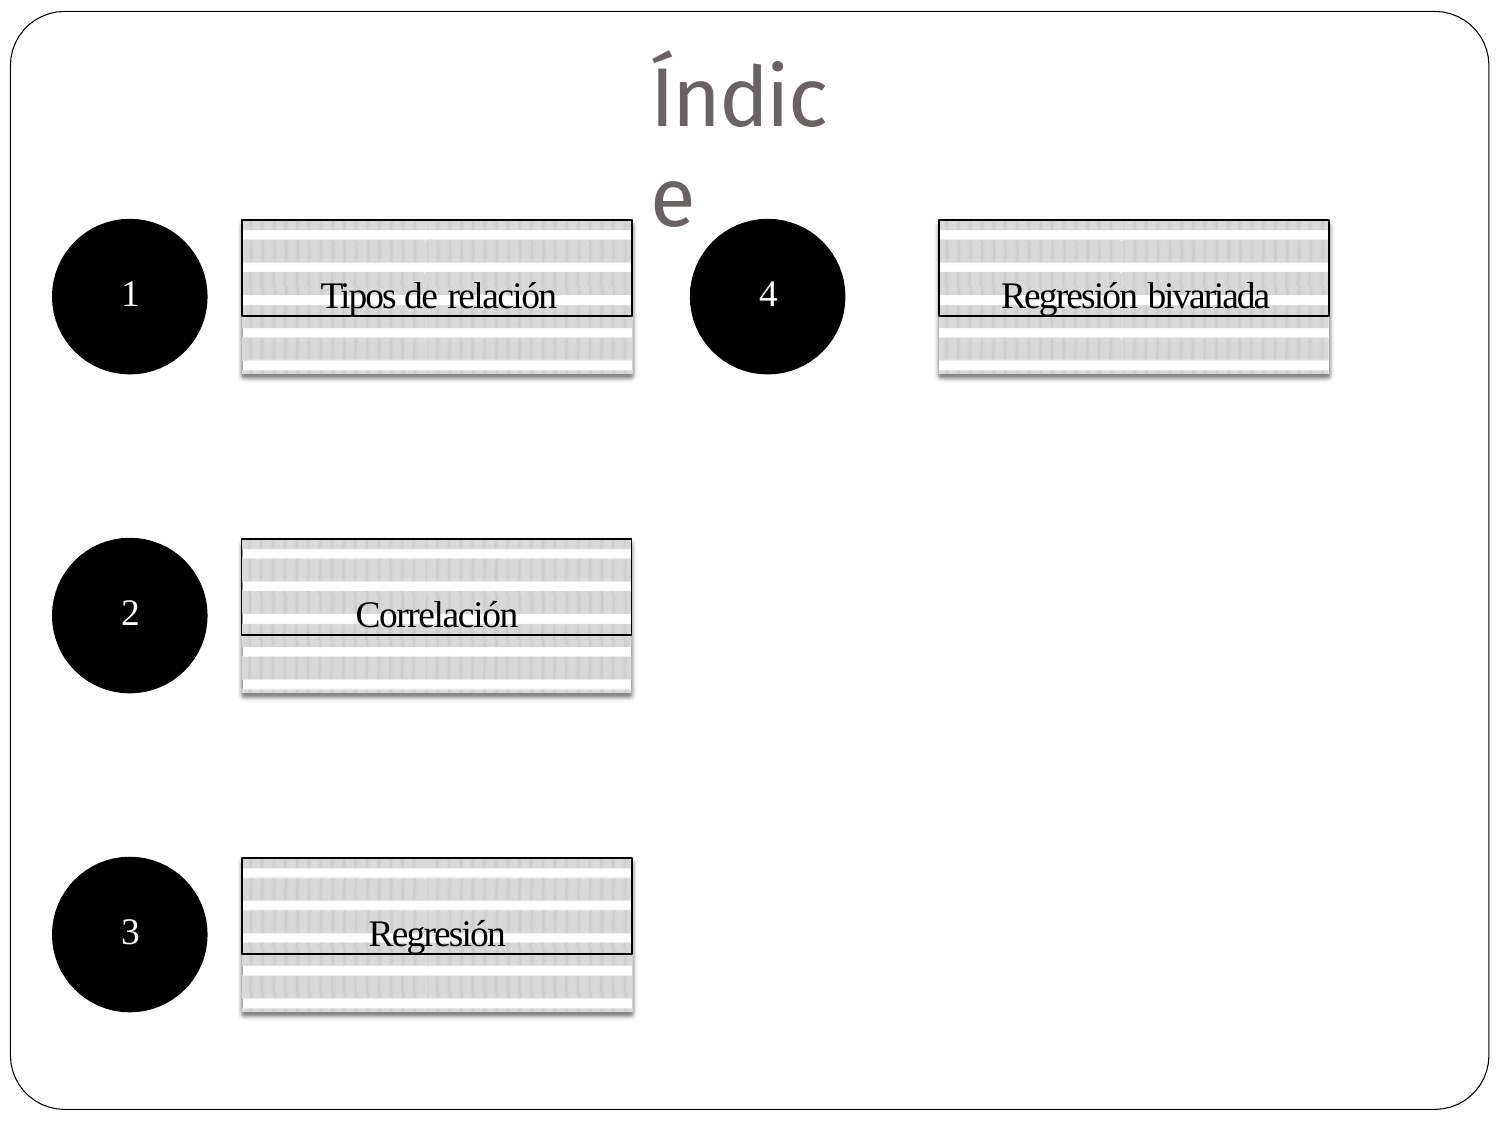

# Índice

Tipos de relación

Regresión bivariada
1
4

Correlación
2

Regresión
3